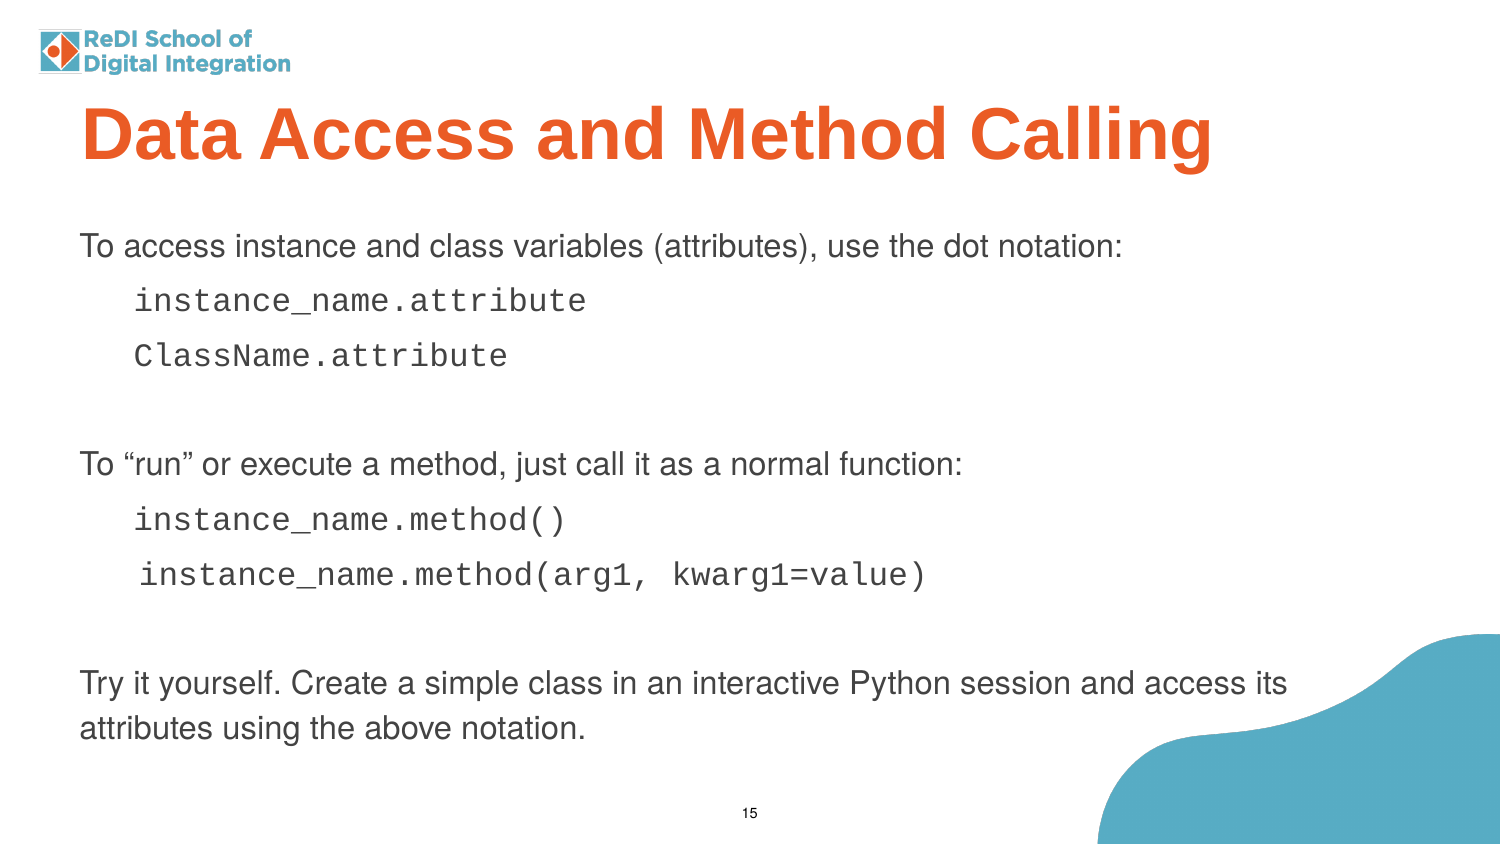

Data Access and Method Calling
To access instance and class variables (attributes), use the dot notation:
instance_name.attribute
ClassName.attribute

To “run” or execute a method, just call it as a normal function:
      instance_name.method()
   instance_name.method(arg1, kwarg1=value)

Try it yourself. Create a simple class in an interactive Python session and access its attributes using the above notation.
15